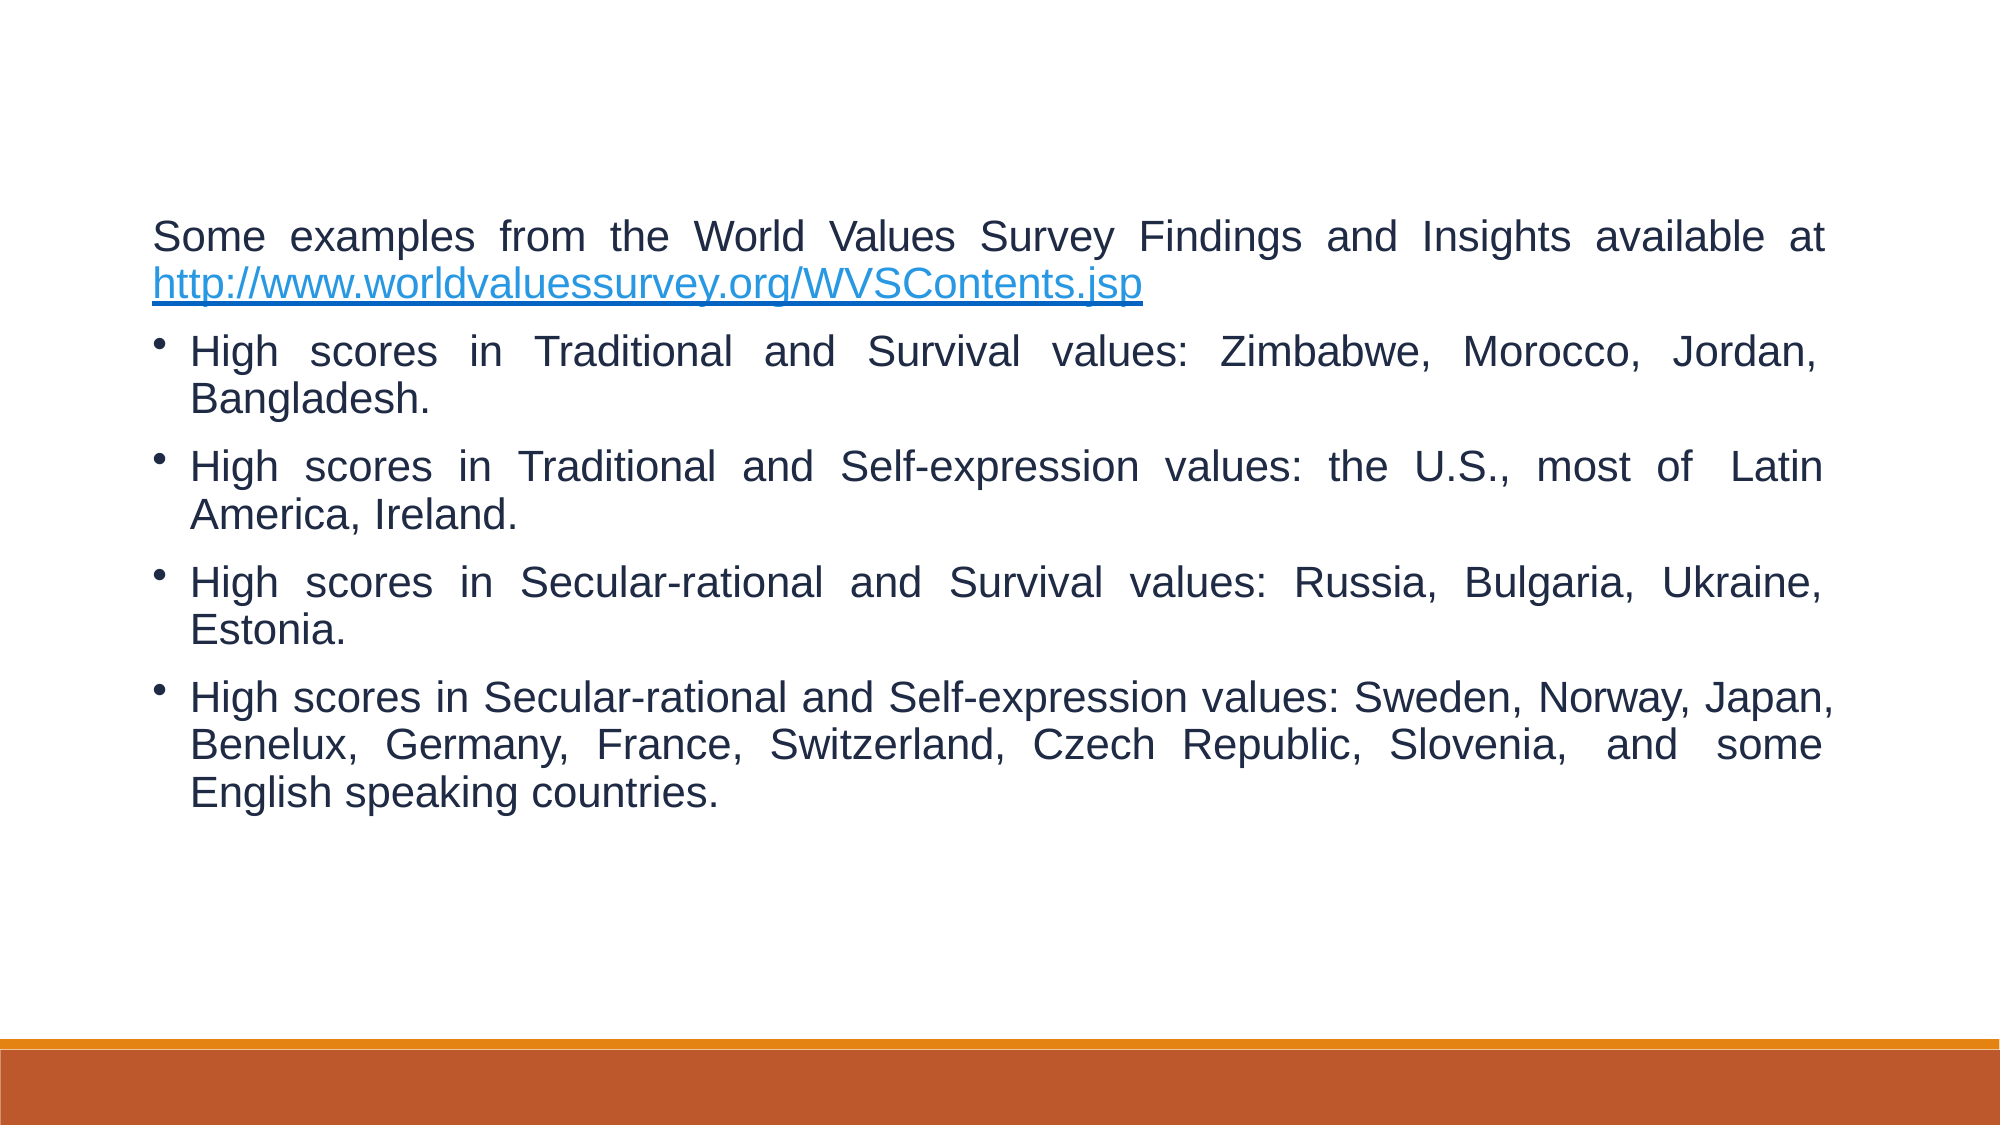

Some examples from the World Values Survey Findings and Insights available at  http://www.worldvaluessurvey.org/WVSContents.jsp
High scores in Traditional and Survival values: Zimbabwe, Morocco, Jordan,  Bangladesh.
High scores in Traditional and Self-expression values: the U.S., most of Latin  America, Ireland.
High scores in Secular-rational and Survival values: Russia, Bulgaria, Ukraine,  Estonia.
High scores in Secular-rational and Self-expression values: Sweden, Norway, Japan,  Benelux, Germany, France, Switzerland, Czech Republic, Slovenia, and some  English speaking countries.